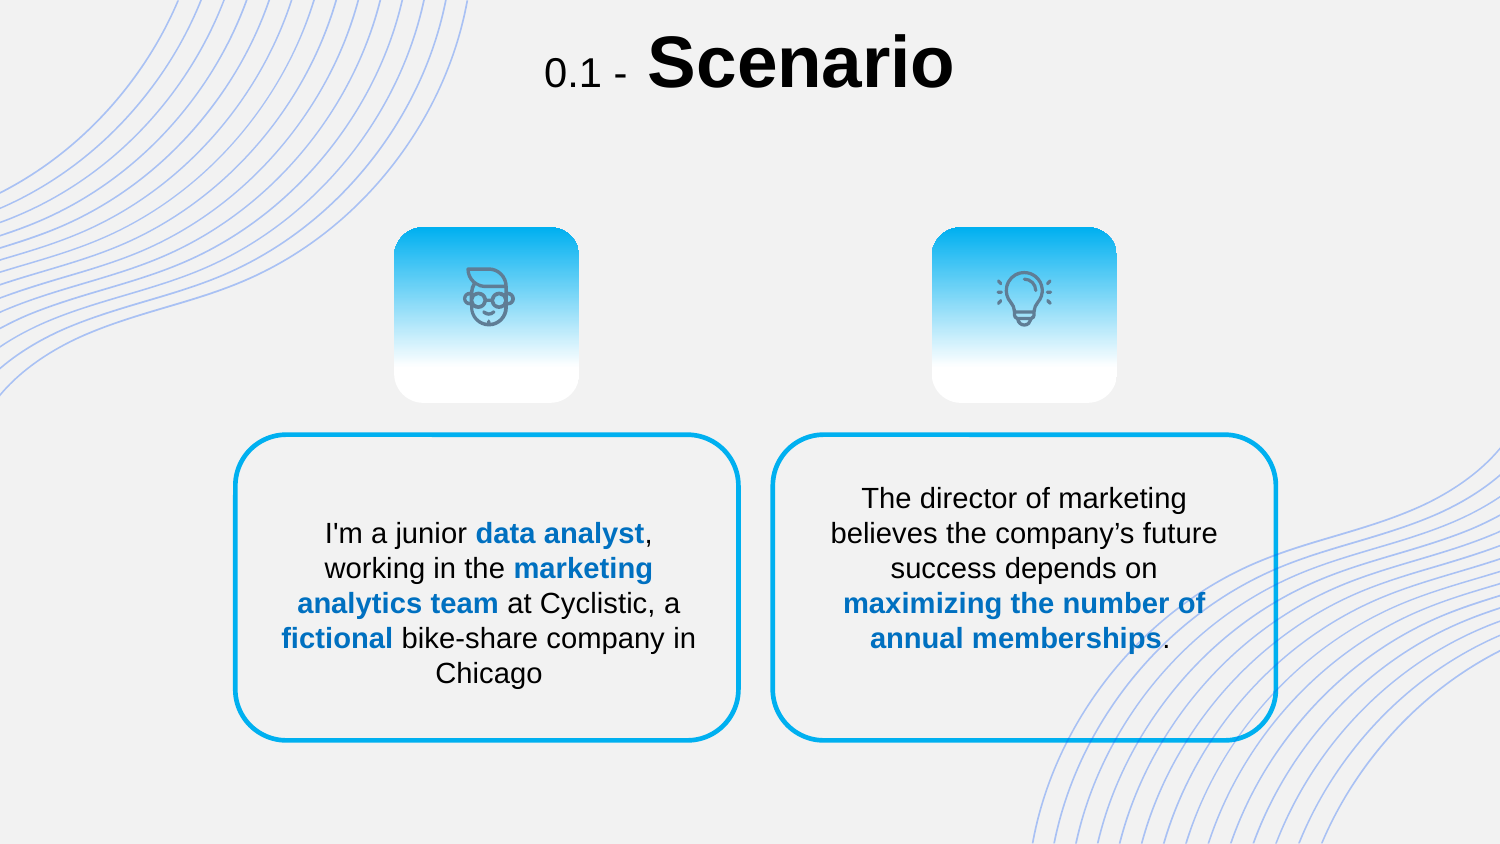

# 0.1 - Scenario

The director of marketing believes the company’s future success depends on maximizing the number of annual memberships.

I'm a junior data analyst, working in the marketing analytics team at Cyclistic, a fictional bike-share company in Chicago